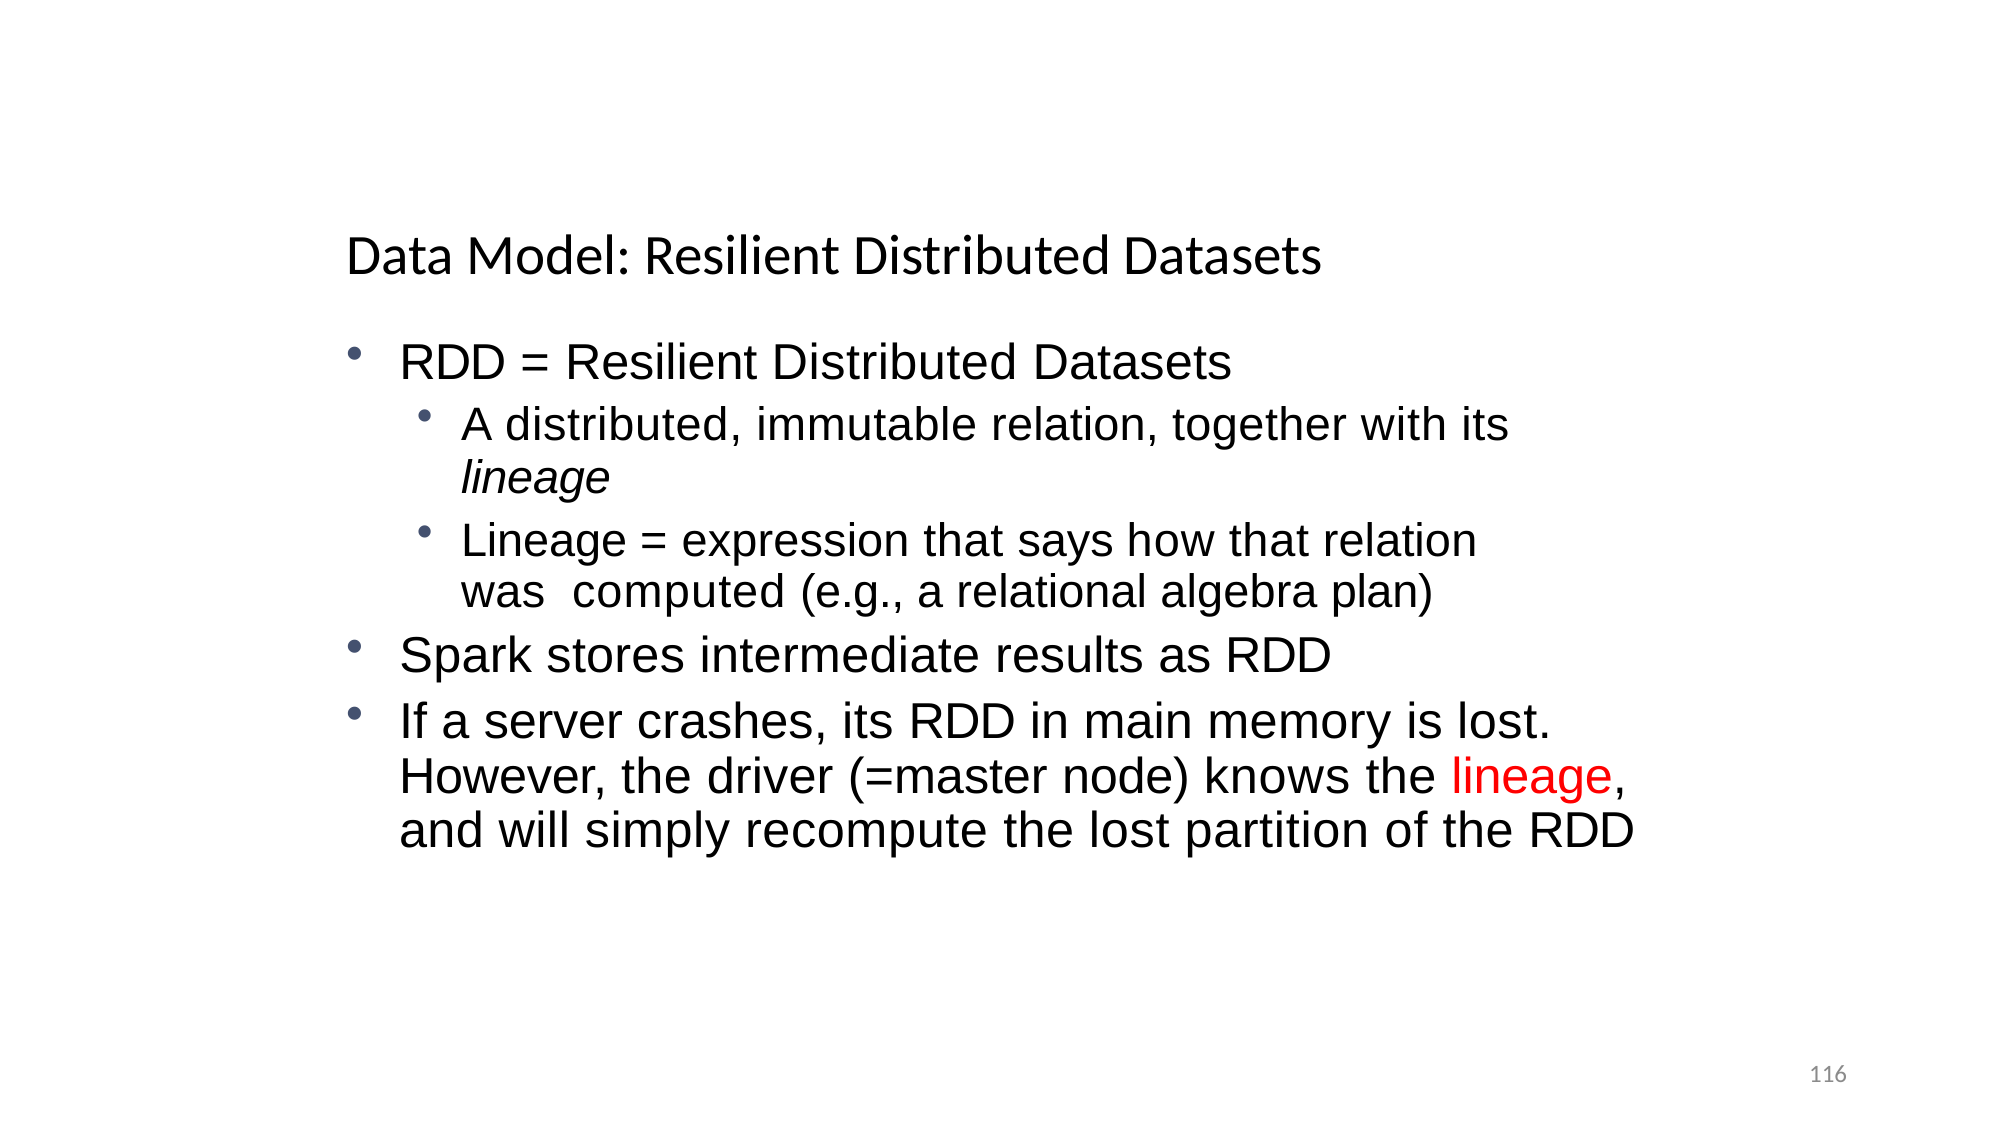

# Data Model: Resilient Distributed Datasets
RDD = Resilient Distributed Datasets
A distributed, immutable relation, together with its
lineage
Lineage = expression that says how that relation was  computed (e.g., a relational algebra plan)
Spark stores intermediate results as RDD
If a server crashes, its RDD in main memory is lost.  However, the driver (=master node) knows the lineage,  and will simply recompute the lost partition of the RDD
116